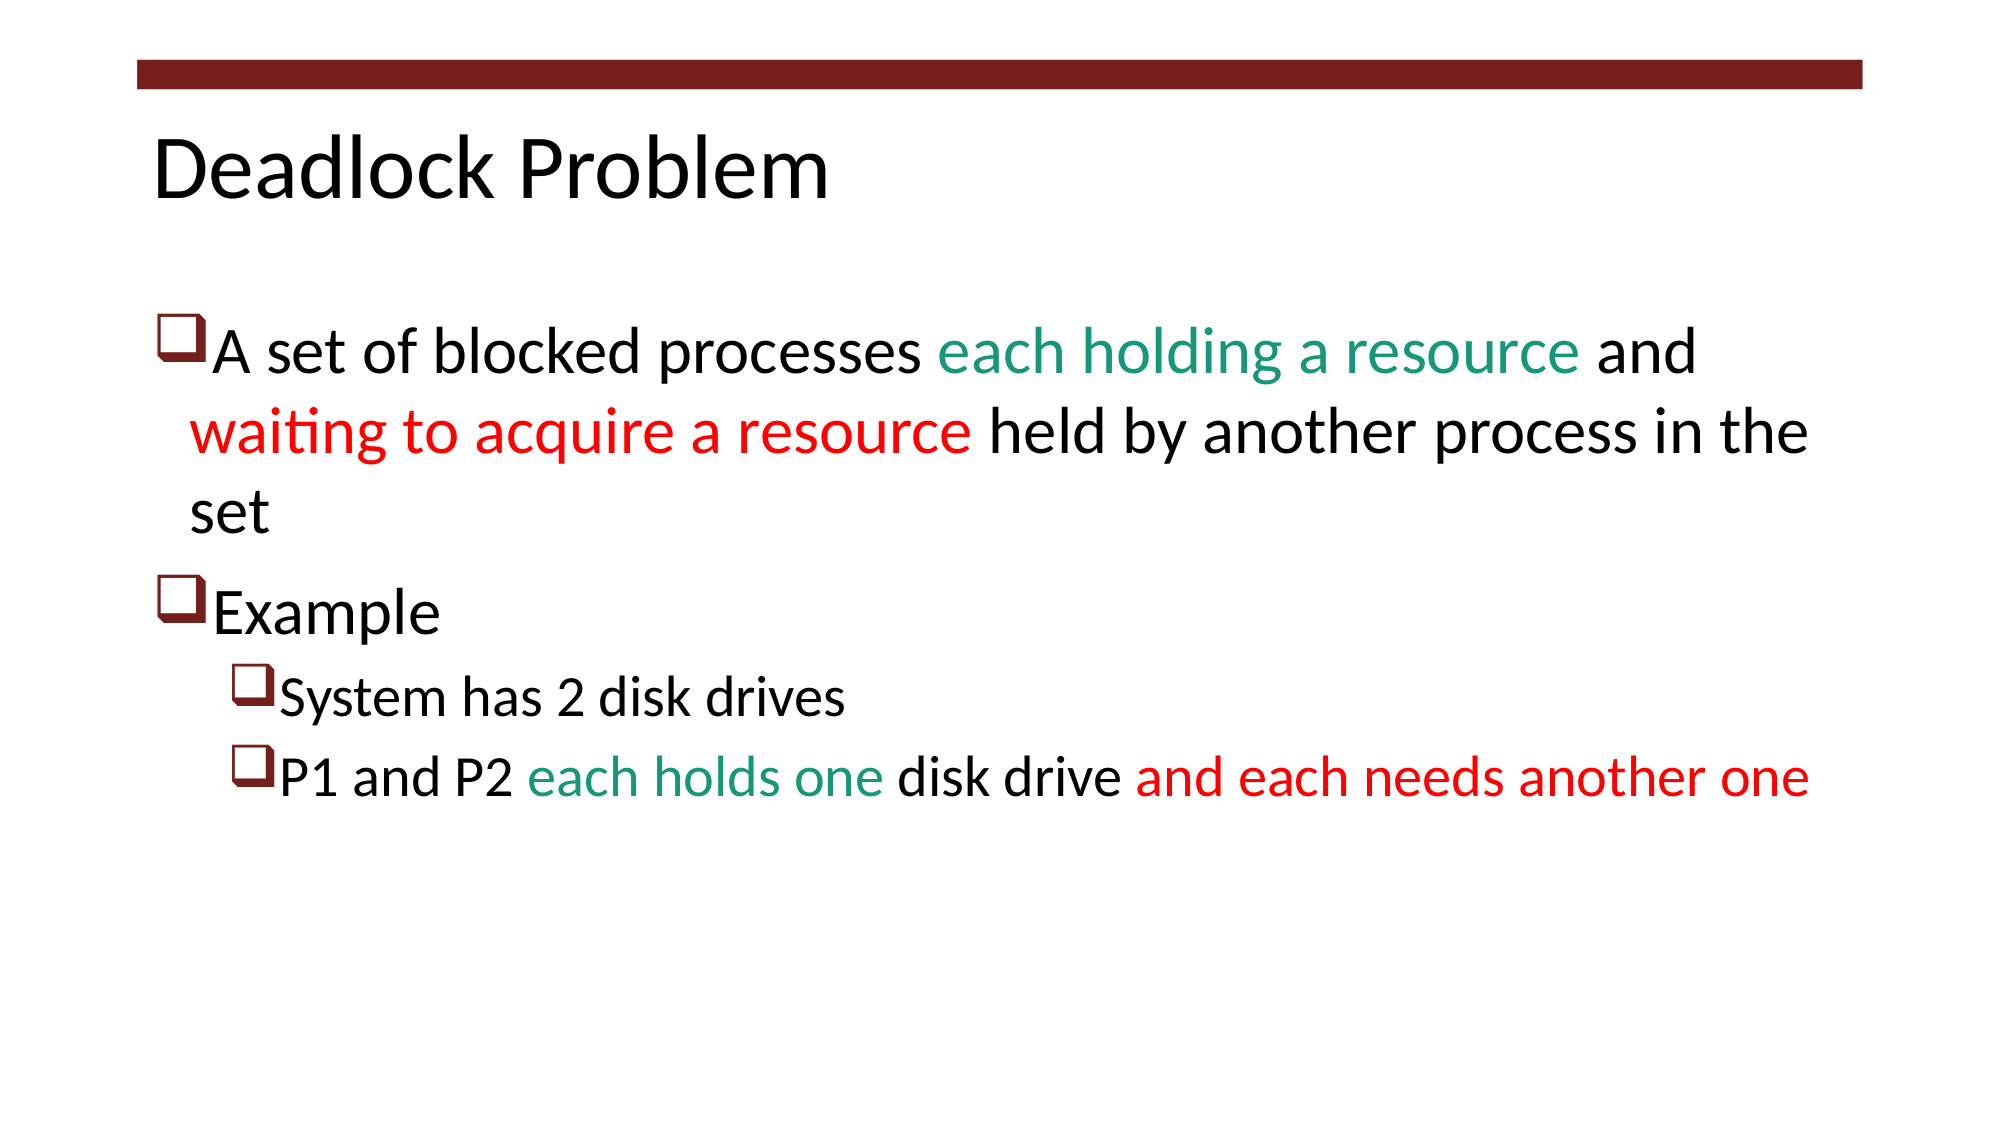

# Deadlock Problem
A set of blocked processes each holding a resource and waiting to acquire a resource held by another process in the set
Example
System has 2 disk drives
P1 and P2 each holds one disk drive and each needs another one